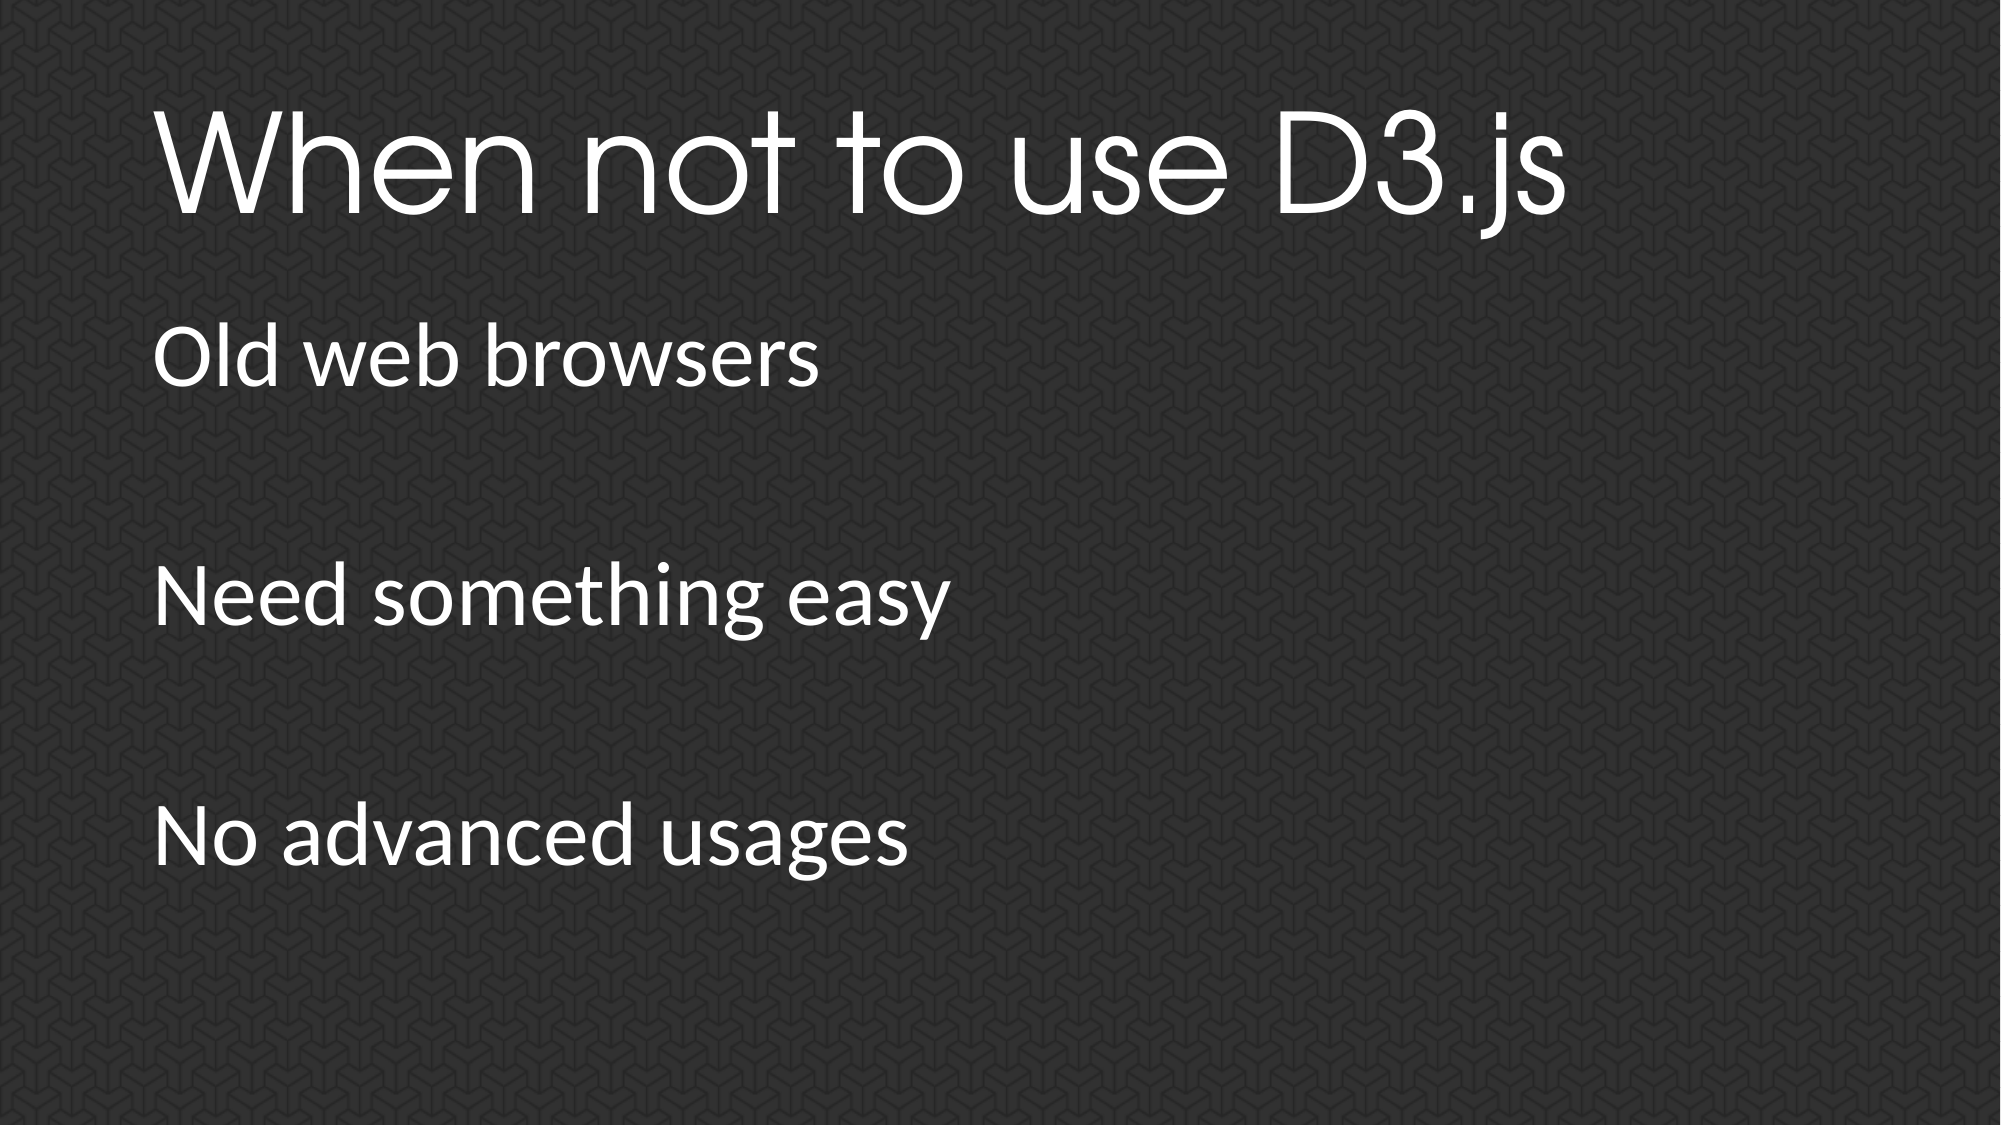

# When not to use D3.js
Old web browsers

Need something easy

No advanced usages